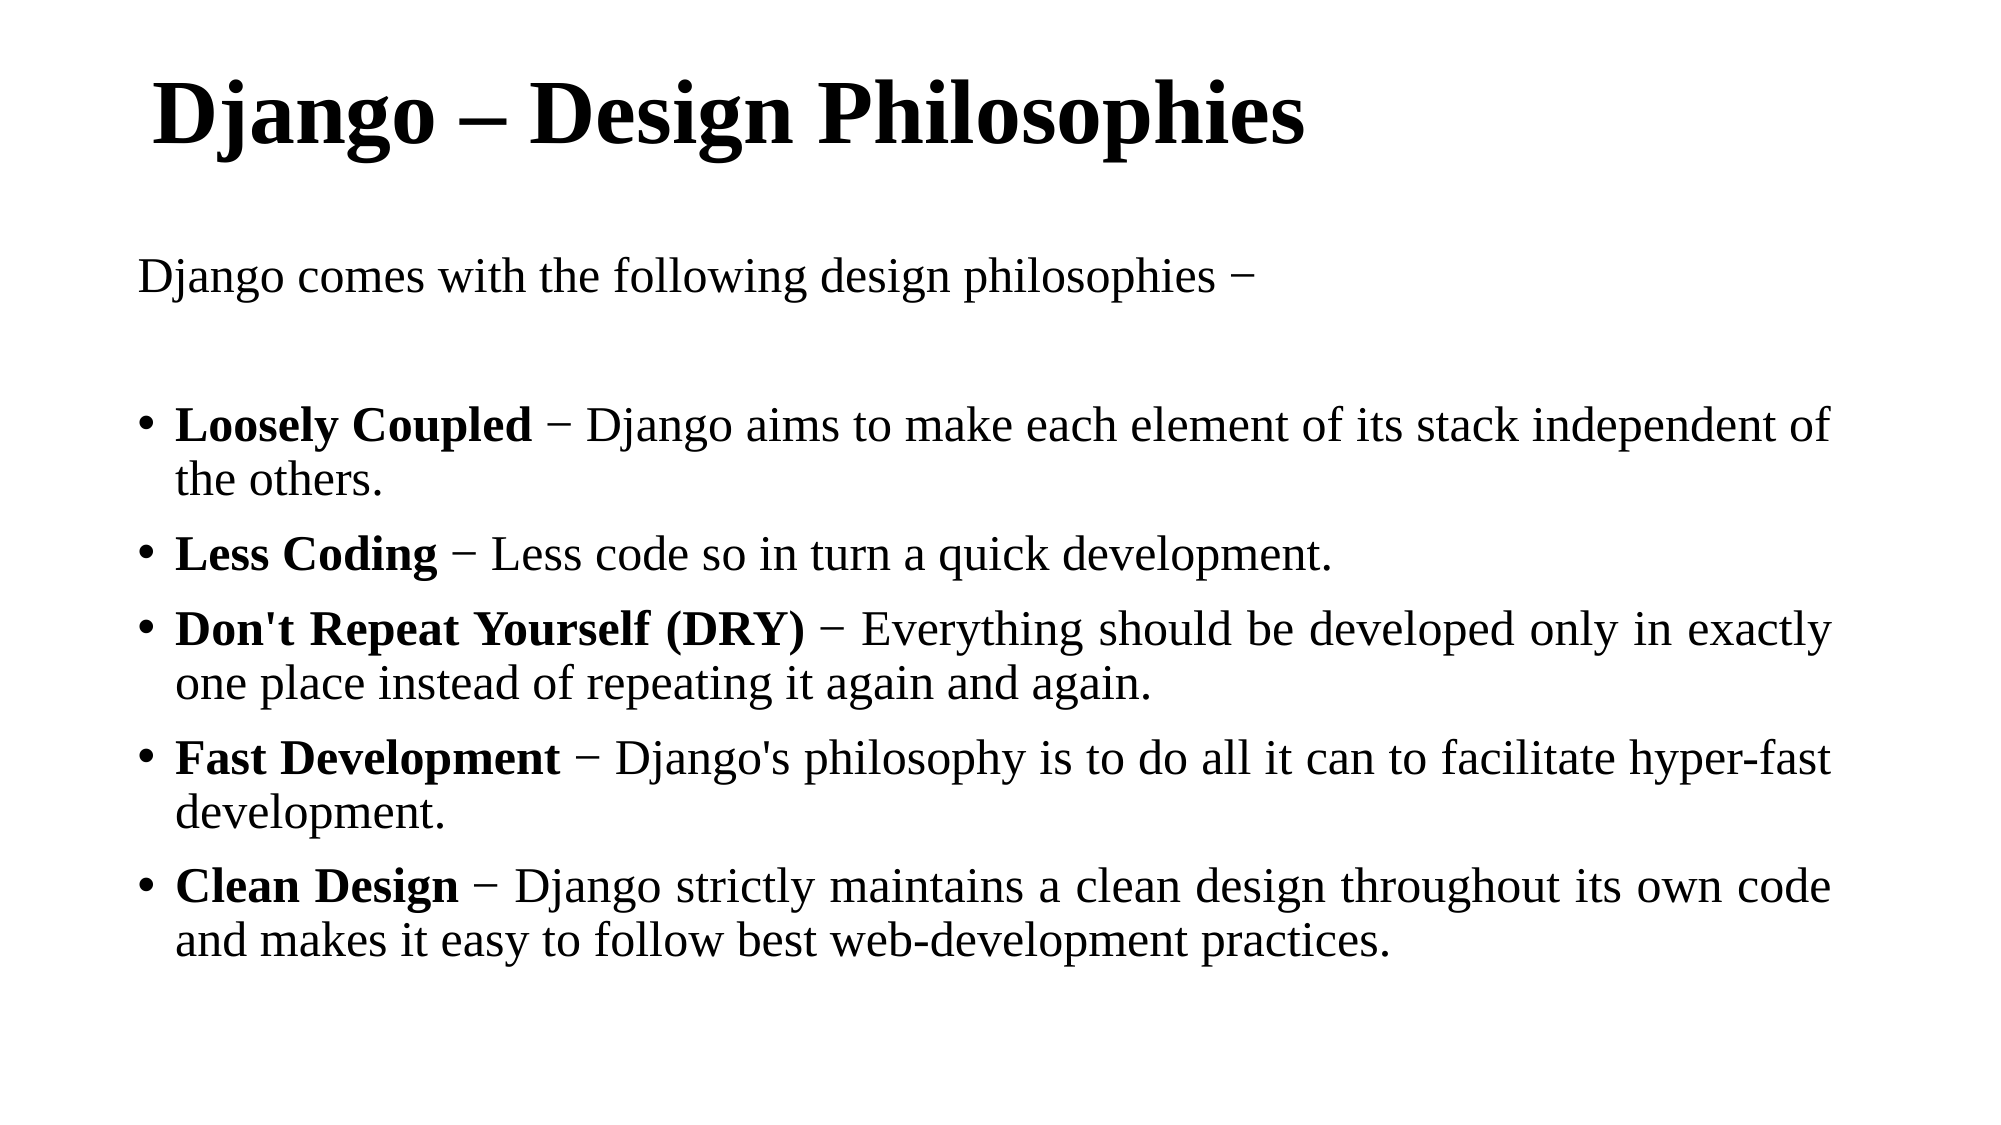

# Django – Design Philosophies
Django comes with the following design philosophies −

Loosely Coupled − Django aims to make each element of its stack independent of the others.
Less Coding − Less code so in turn a quick development.
Don't Repeat Yourself (DRY) − Everything should be developed only in exactly one place instead of repeating it again and again.
Fast Development − Django's philosophy is to do all it can to facilitate hyper-fast development.
Clean Design − Django strictly maintains a clean design throughout its own code and makes it easy to follow best web-development practices.